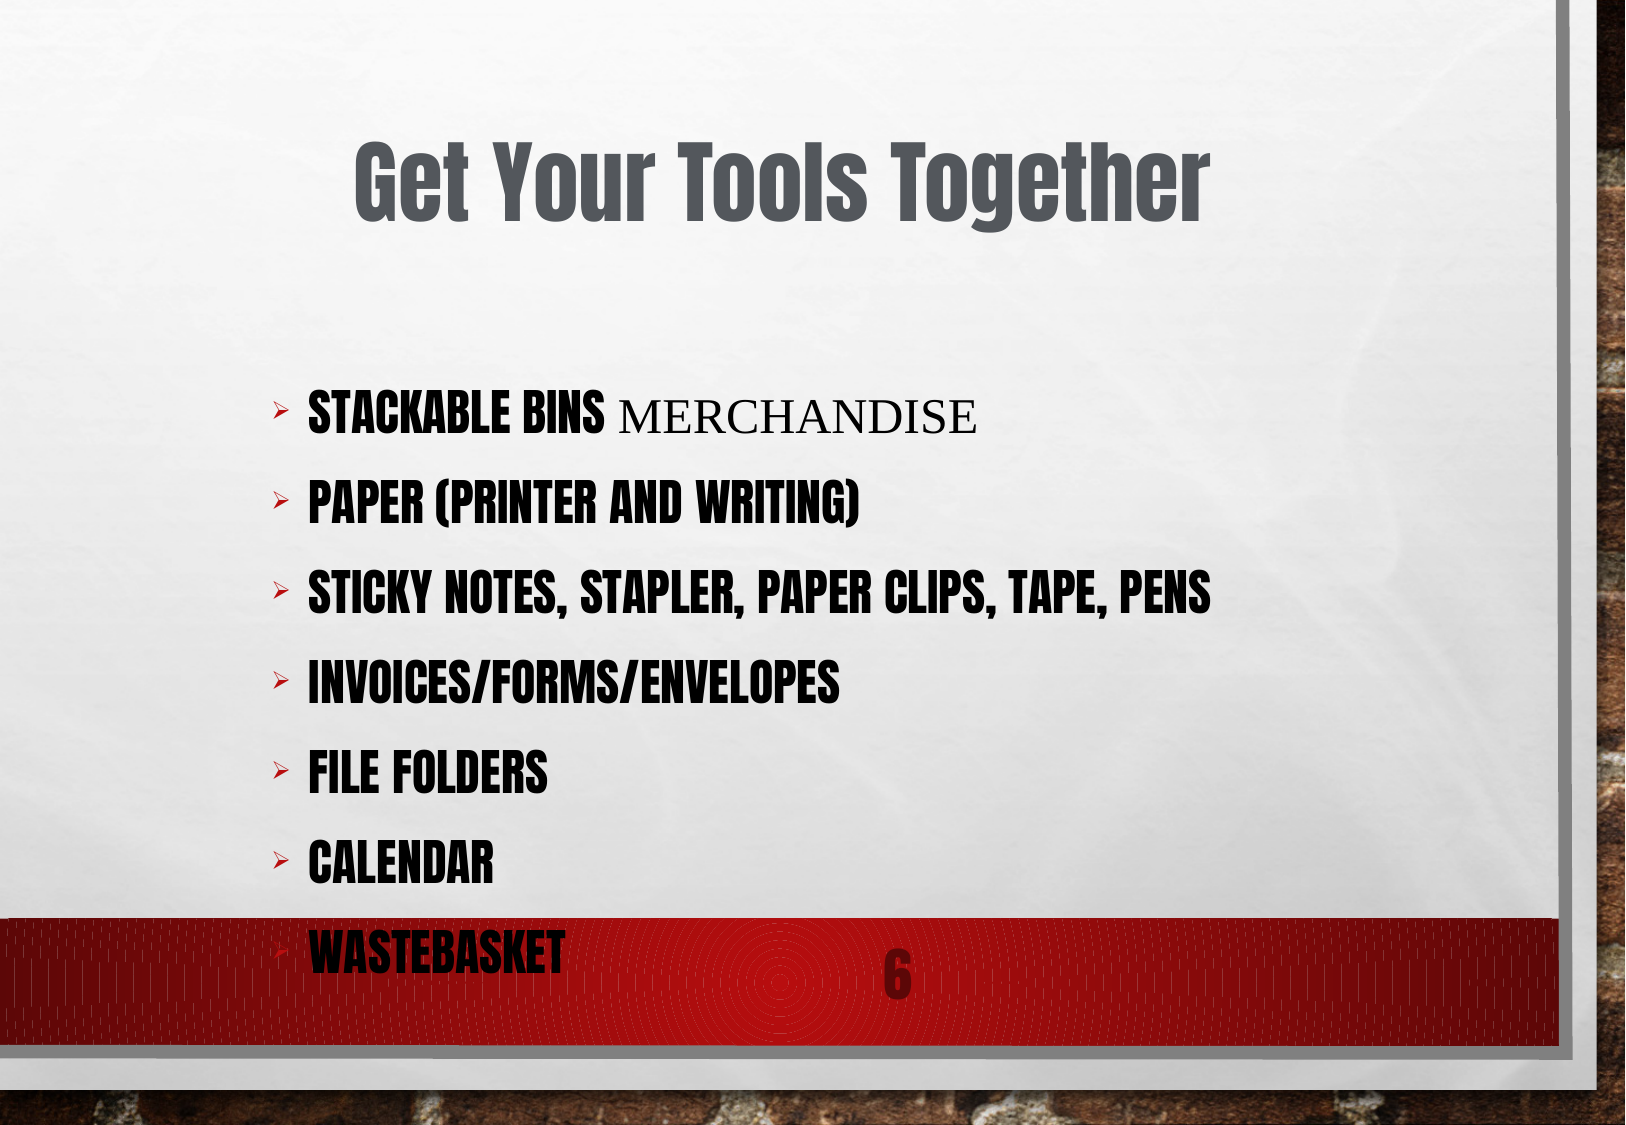

# Get Your Tools Together
Stackable bins merchandise
Paper (printer and writing)
Sticky notes, stapler, paper clips, tape, pens
Invoices/forms/envelopes
File folders
Calendar
Wastebasket
6